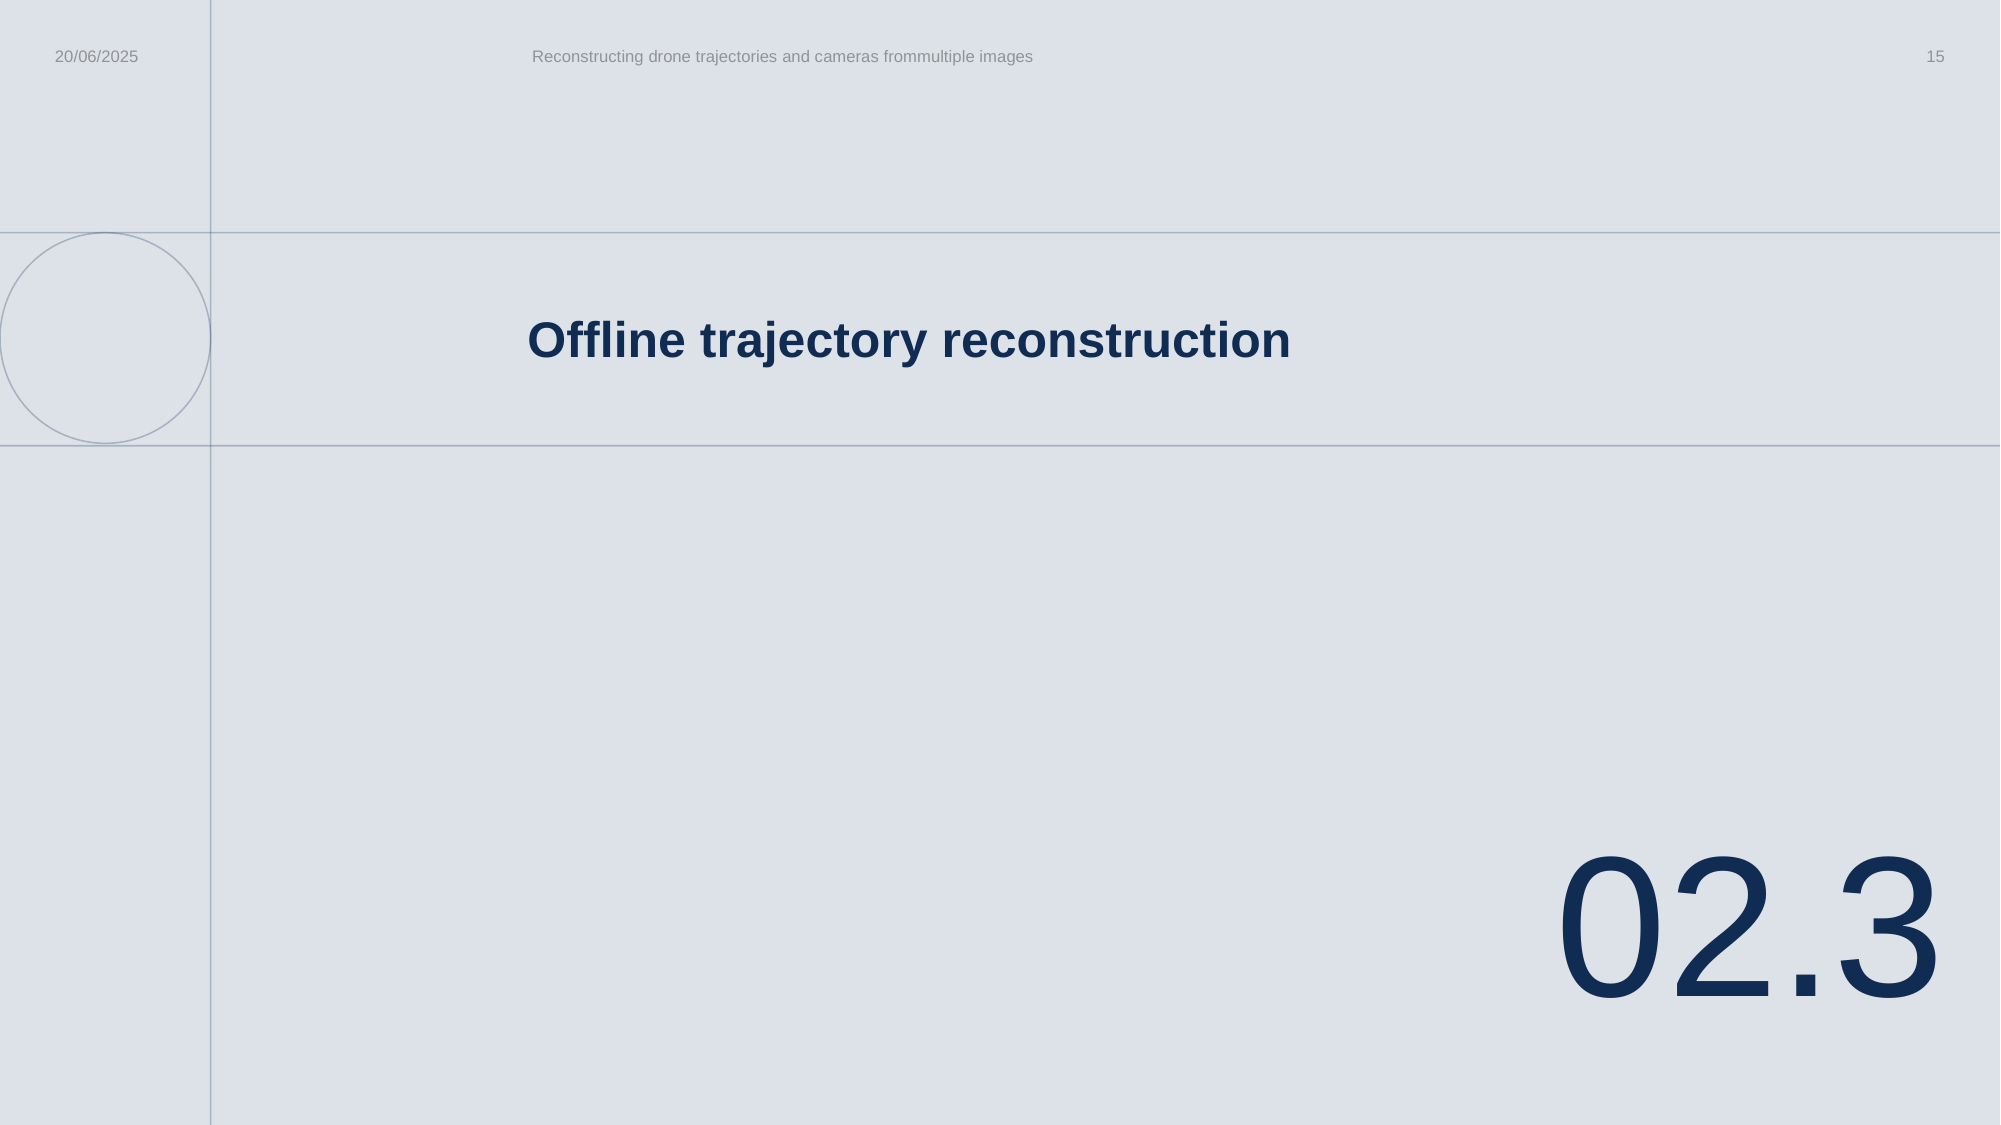

20/06/2025
 Reconstructing drone trajectories and cameras frommultiple images
15
# Offline trajectory reconstruction
02.3